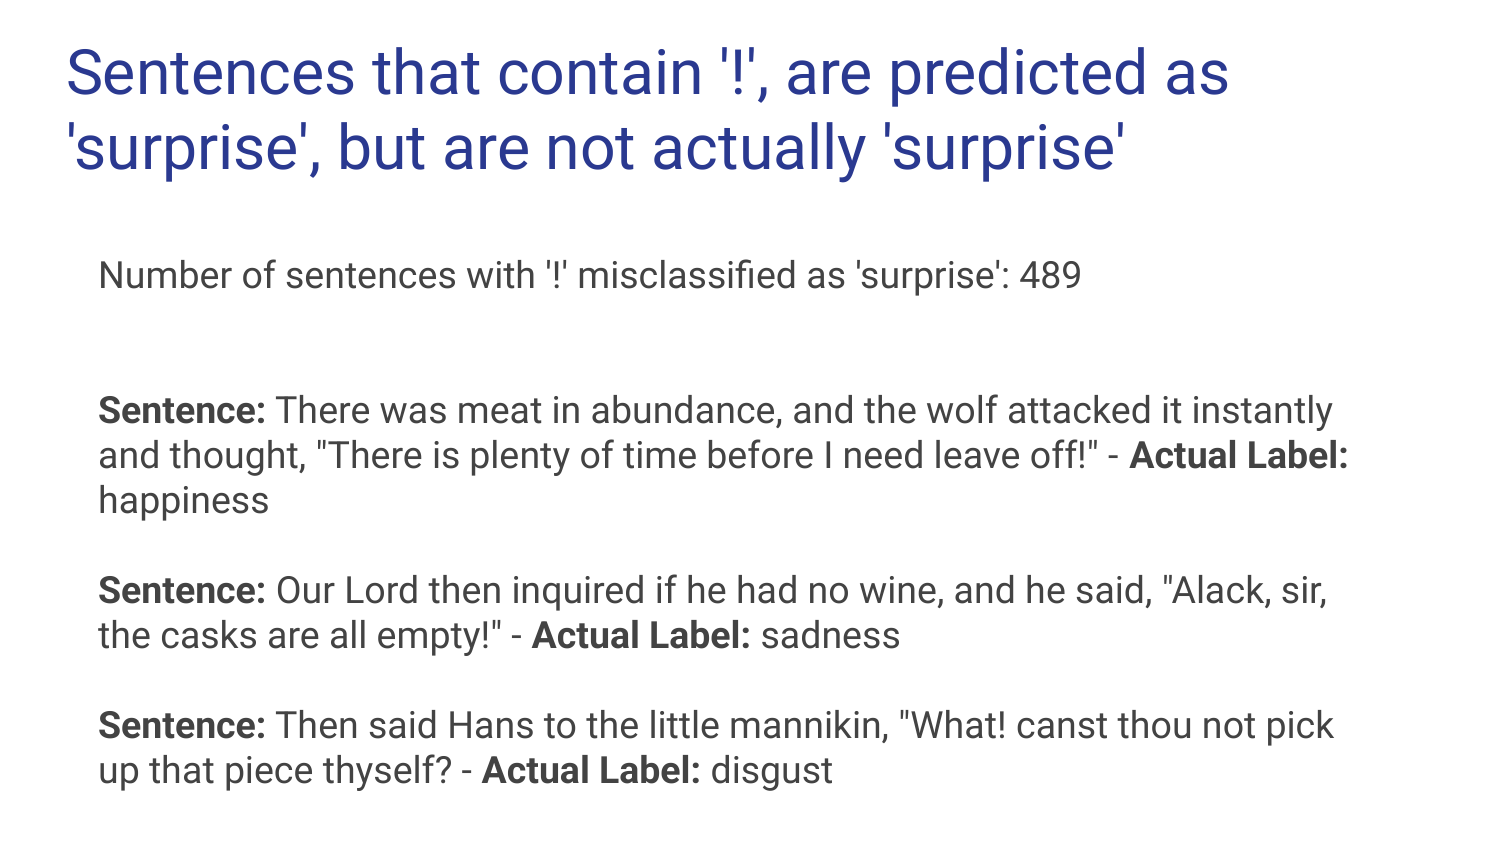

# Sentences that contain '!', are predicted as 'surprise', but are not actually 'surprise'
Number of sentences with '!' misclassified as 'surprise': 489

Sentence: There was meat in abundance, and the wolf attacked it instantly and thought, "There is plenty of time before I need leave off!" - Actual Label: happiness

Sentence: Our Lord then inquired if he had no wine, and he said, "Alack, sir, the casks are all empty!" - Actual Label: sadness

Sentence: Then said Hans to the little mannikin, "What! canst thou not pick up that piece thyself? - Actual Label: disgust